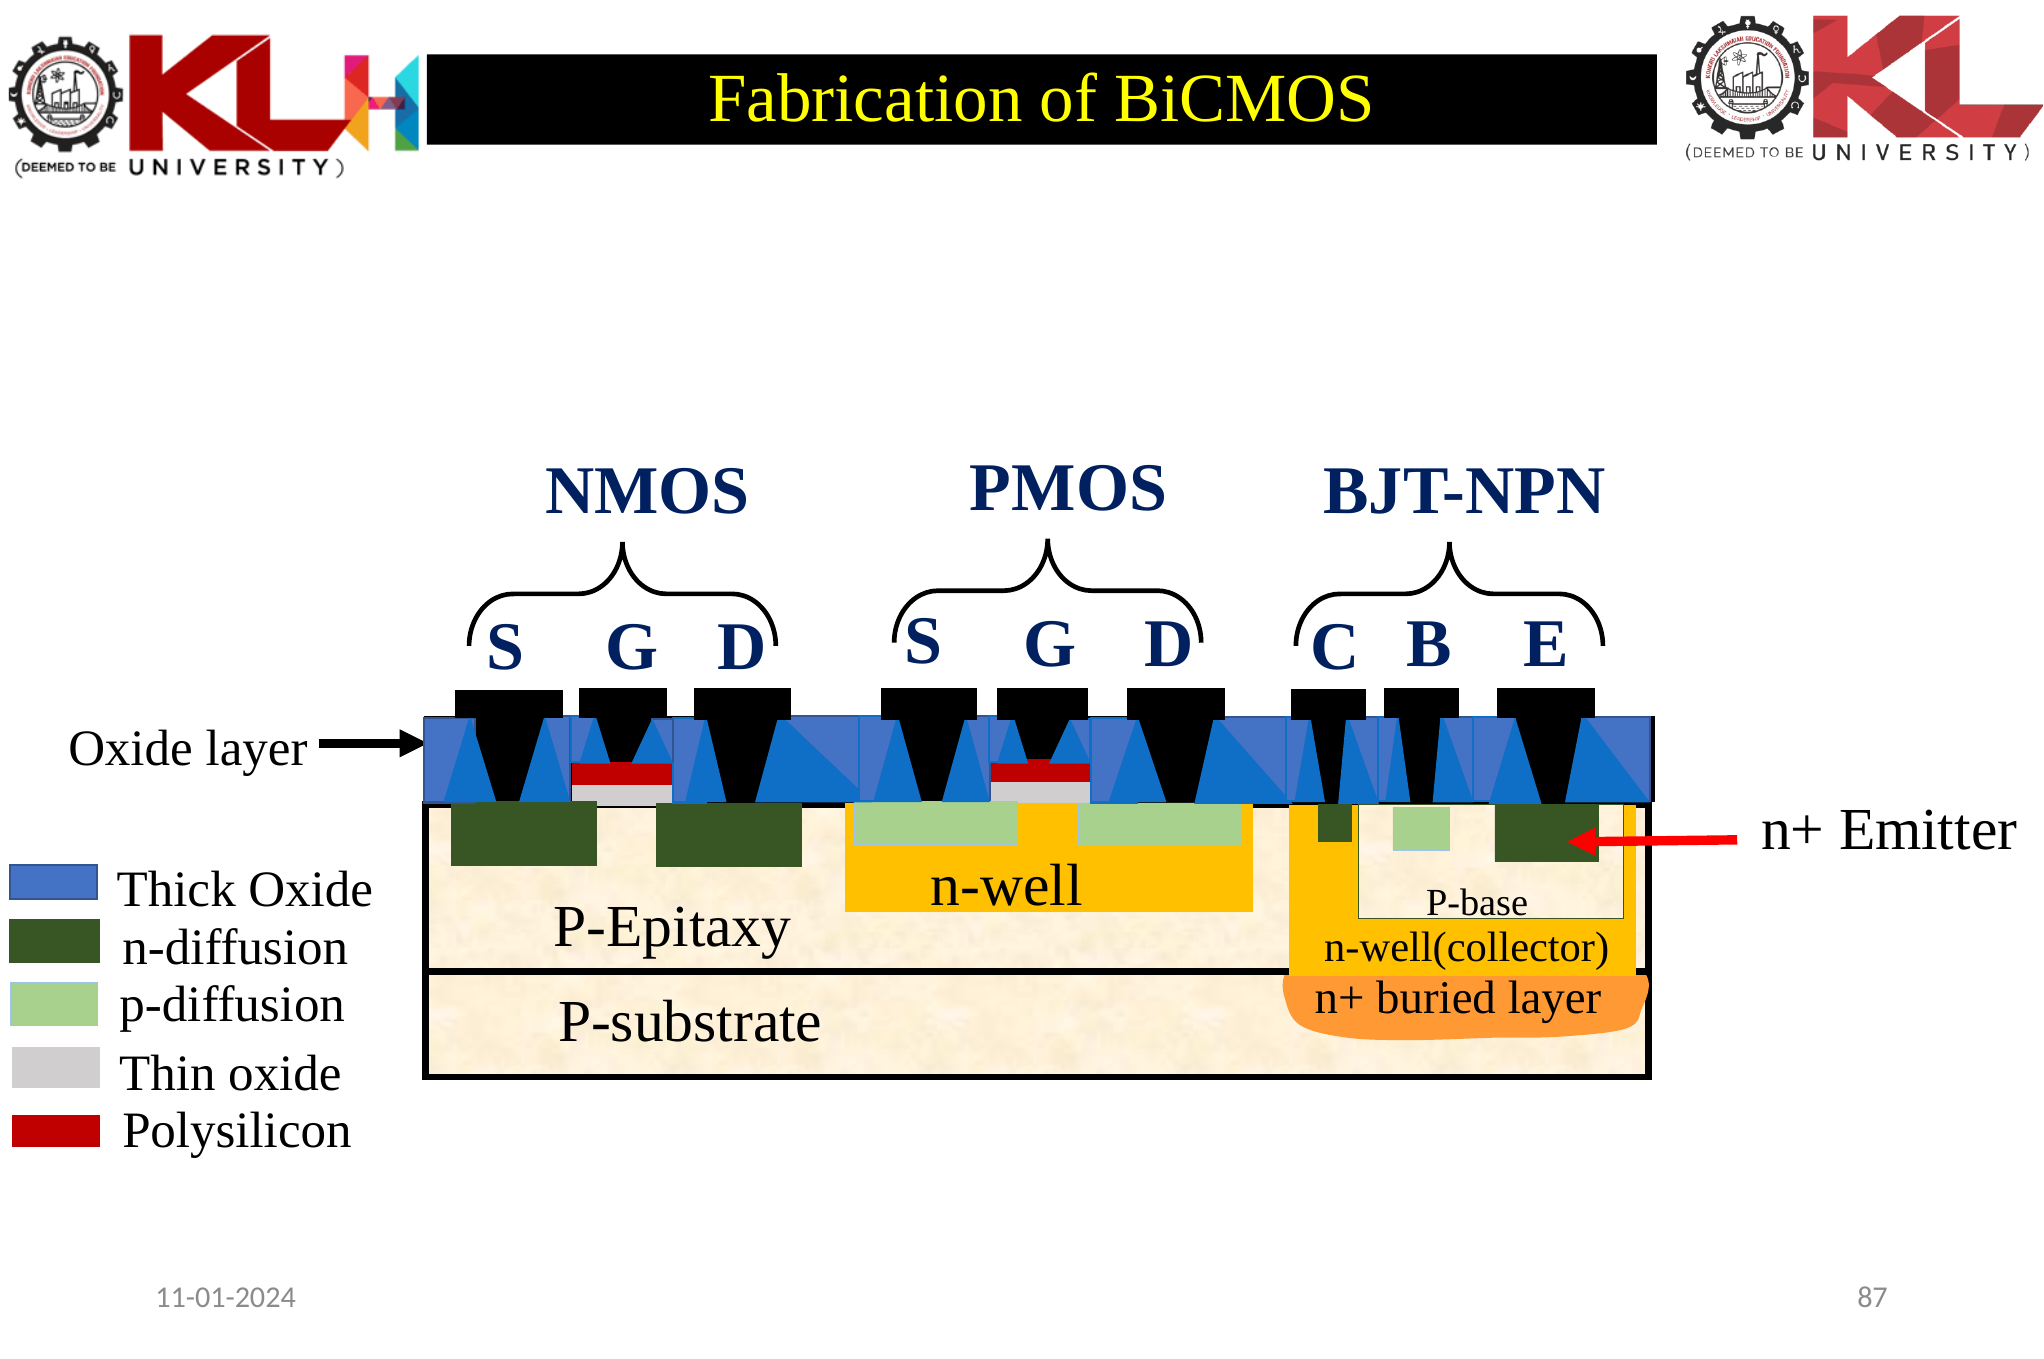

# Fabrication of BiCMOS
PMOS

NMOS
BJT-NPN

S
G
D
B
E
S
G
D
C

Oxide layer

n+ Emitter

n-well
Thick Oxide

n-diffusion

p-diffusion

Thin oxide

Polysilicon

P-base
P-Epitaxy
n-well(collector)
n+ buried layer

P-substrate
11-01-2024
International Institute of Information Technology, Naya Raipur
87